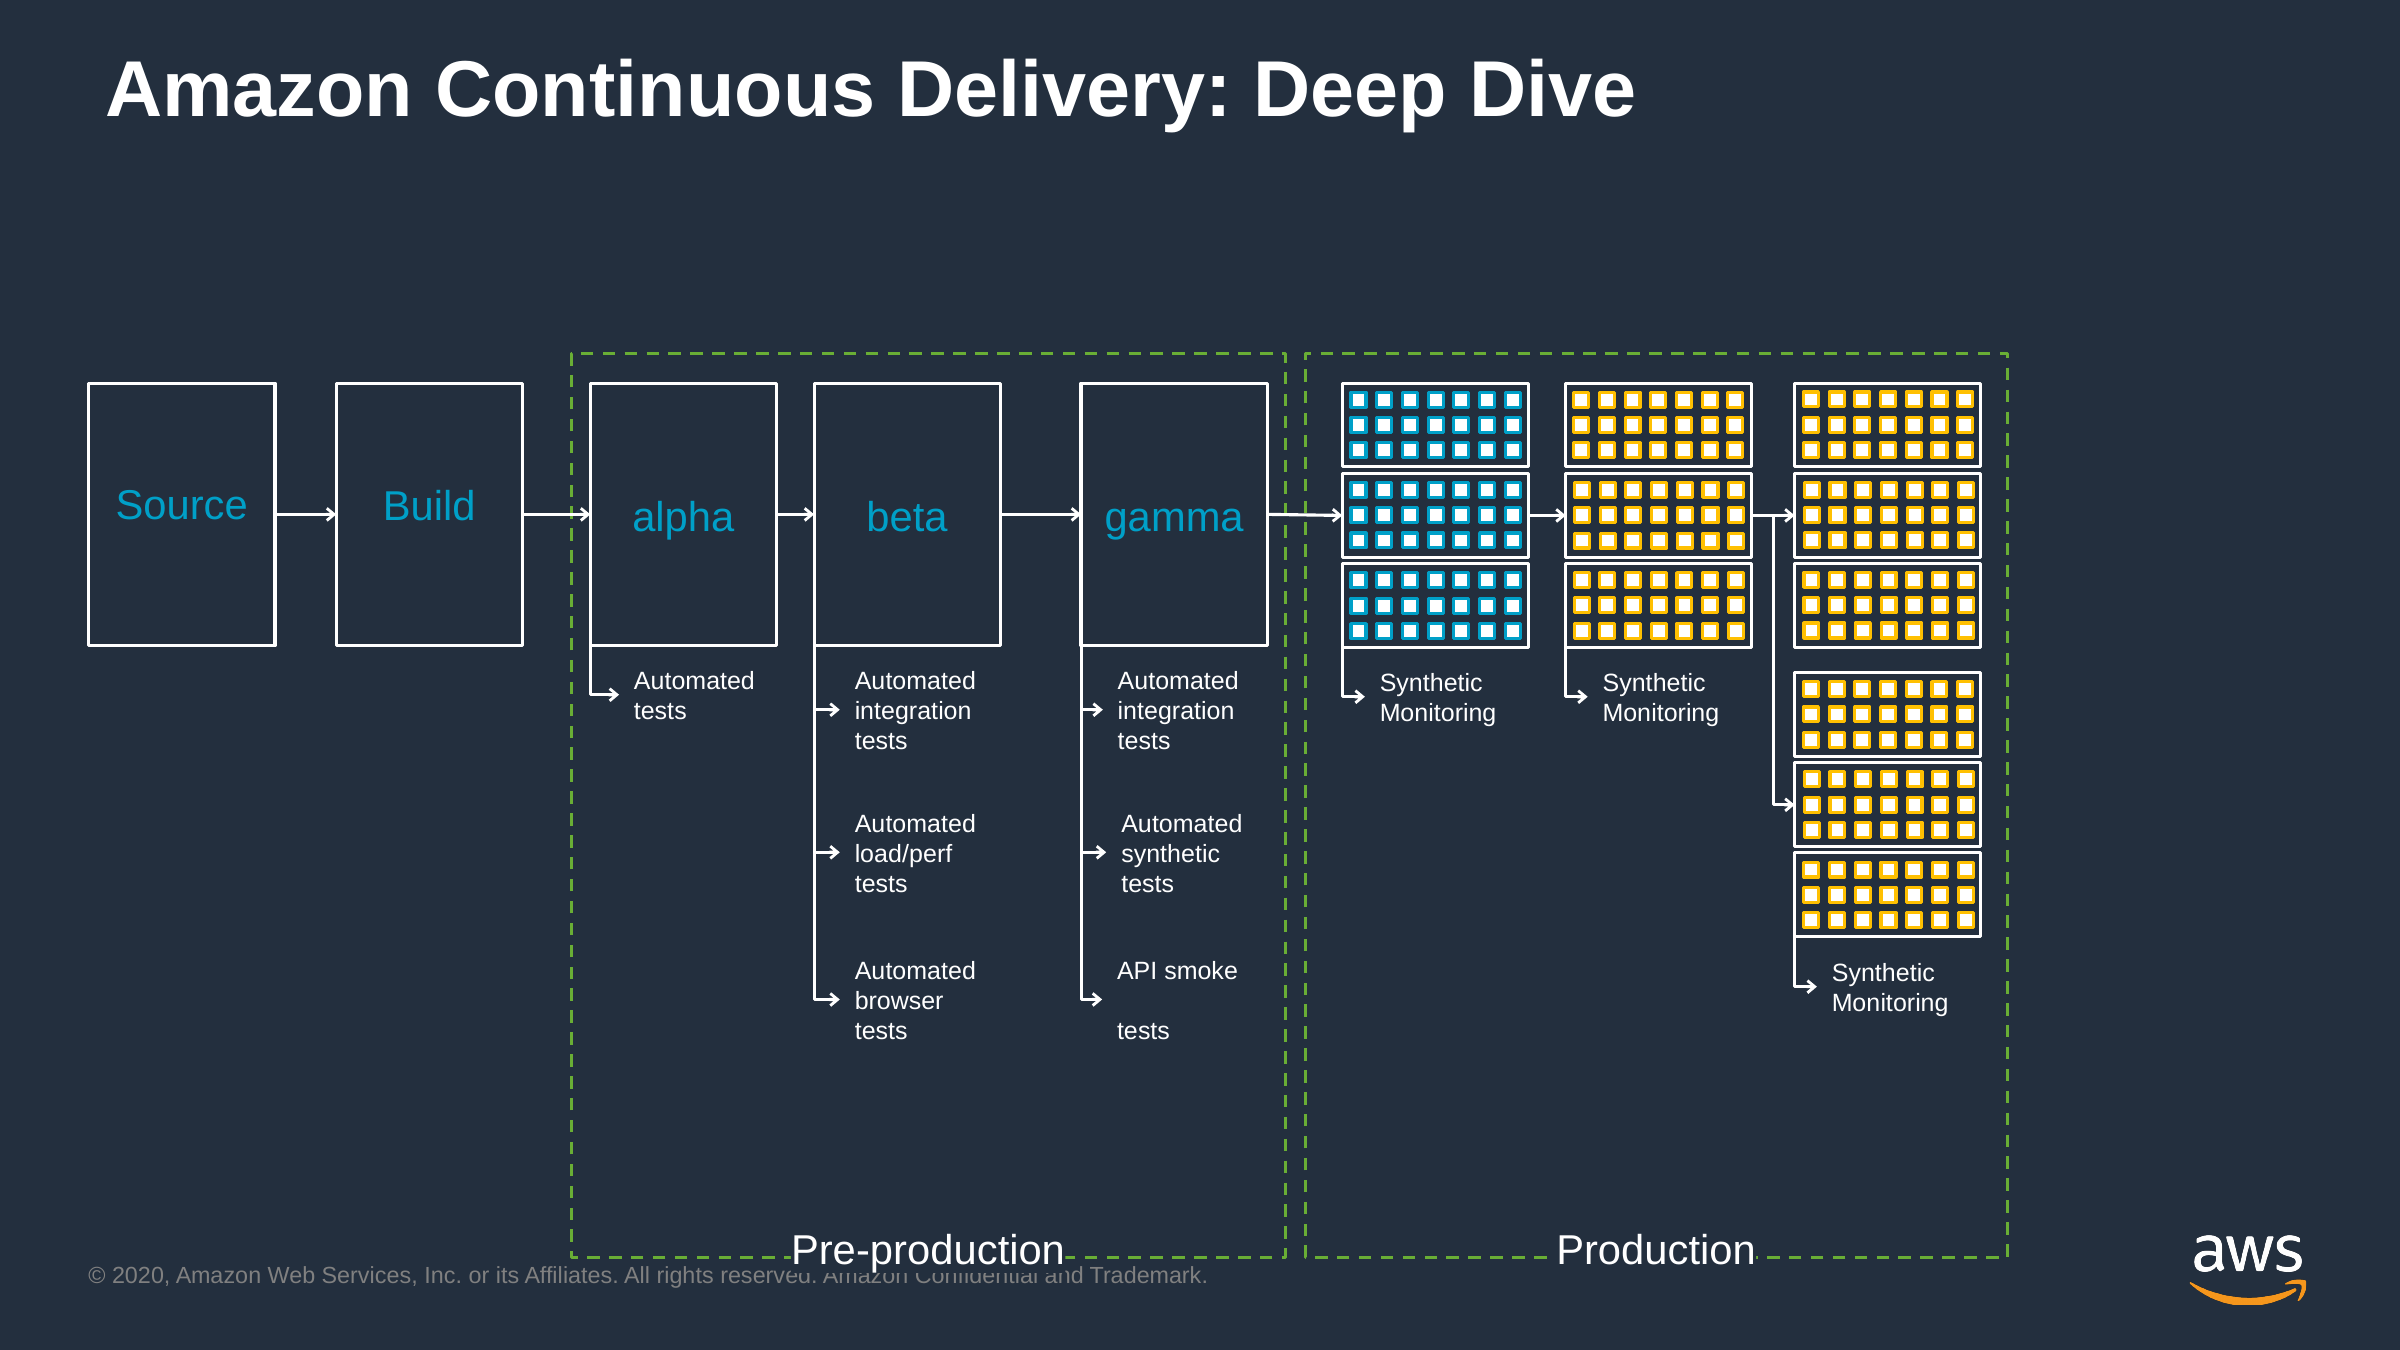

# Amazon Continuous Delivery: Deep Dive

Source
Build

alpha
beta
gamma

Automated
integration
tests
Automated
integration
tests
Automated
tests
Synthetic
Monitoring
Synthetic
Monitoring

Automated
load/perf
tests
Automated
synthetic
tests

Automated
browser
tests
API smoke
tests
Synthetic
Monitoring
Pre-production
Production